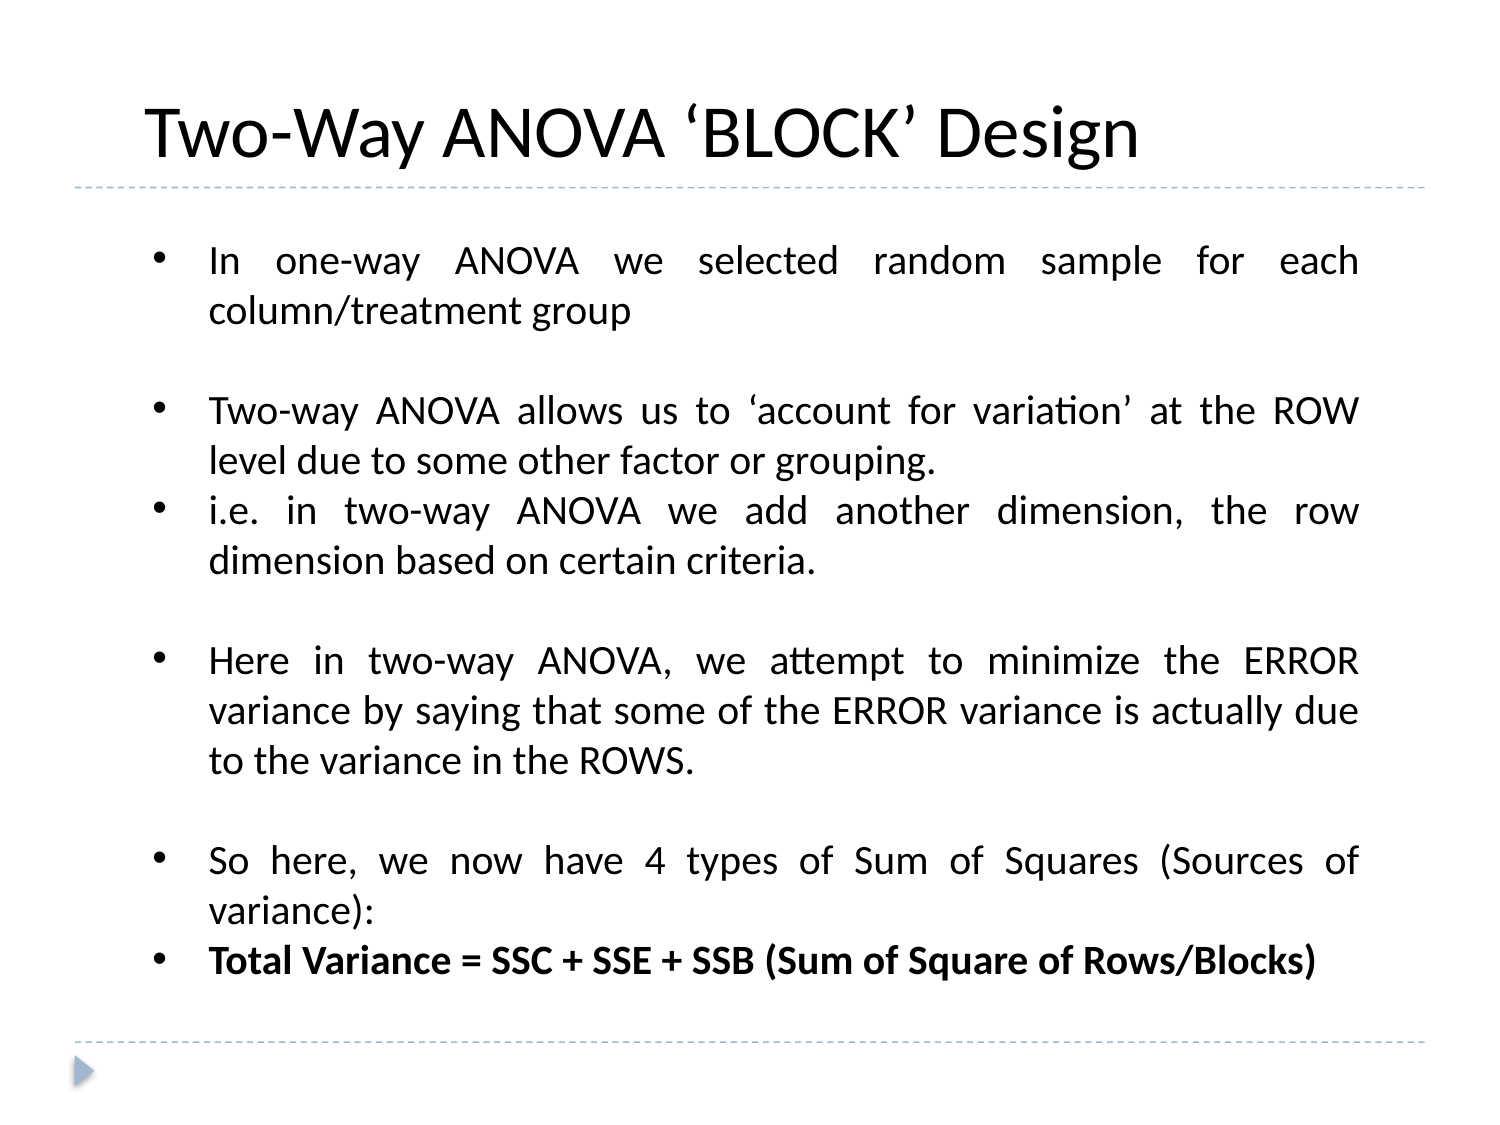

Two-Way ANOVA ‘BLOCK’ Design
In one-way ANOVA we selected random sample for each column/treatment group

Two-way ANOVA allows us to ‘account for variation’ at the ROW level due to some other factor or grouping.
i.e. in two-way ANOVA we add another dimension, the row dimension based on certain criteria.

Here in two-way ANOVA, we attempt to minimize the ERROR variance by saying that some of the ERROR variance is actually due to the variance in the ROWS.

So here, we now have 4 types of Sum of Squares (Sources of variance):
Total Variance = SSC + SSE + SSB (Sum of Square of Rows/Blocks)